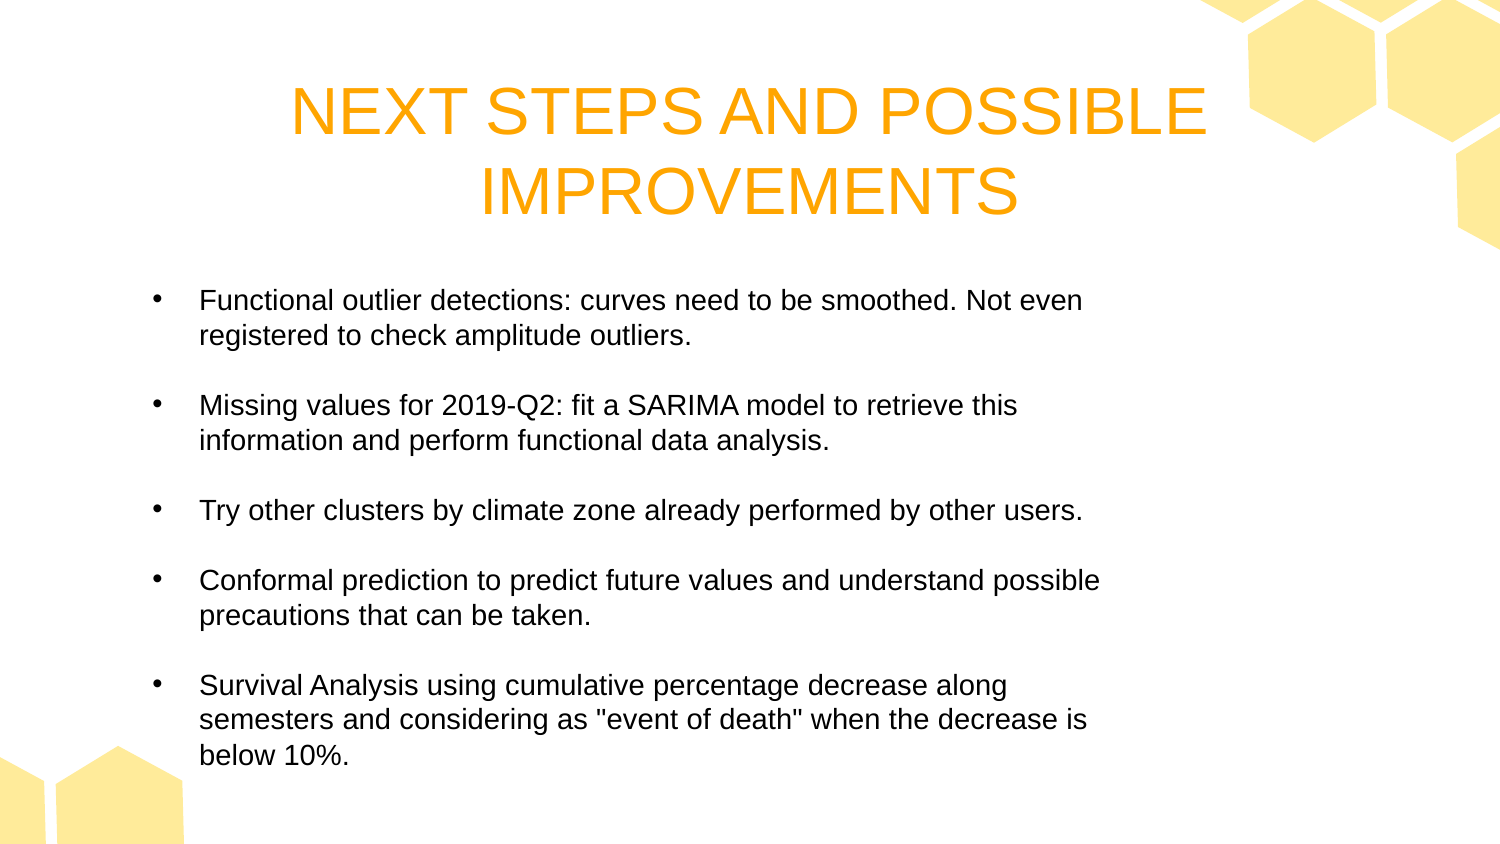

# NEXT STEPS AND POSSIBLE IMPROVEMENTS
Functional outlier detections: curves need to be smoothed. Not even registered to check amplitude outliers.

Missing values for 2019-Q2: fit a SARIMA model to retrieve this information and perform functional data analysis.

Try other clusters by climate zone already performed by other users.

Conformal prediction to predict future values and understand possible precautions that can be taken.

Survival Analysis using cumulative percentage decrease along semesters and considering as "event of death" when the decrease is below 10%.